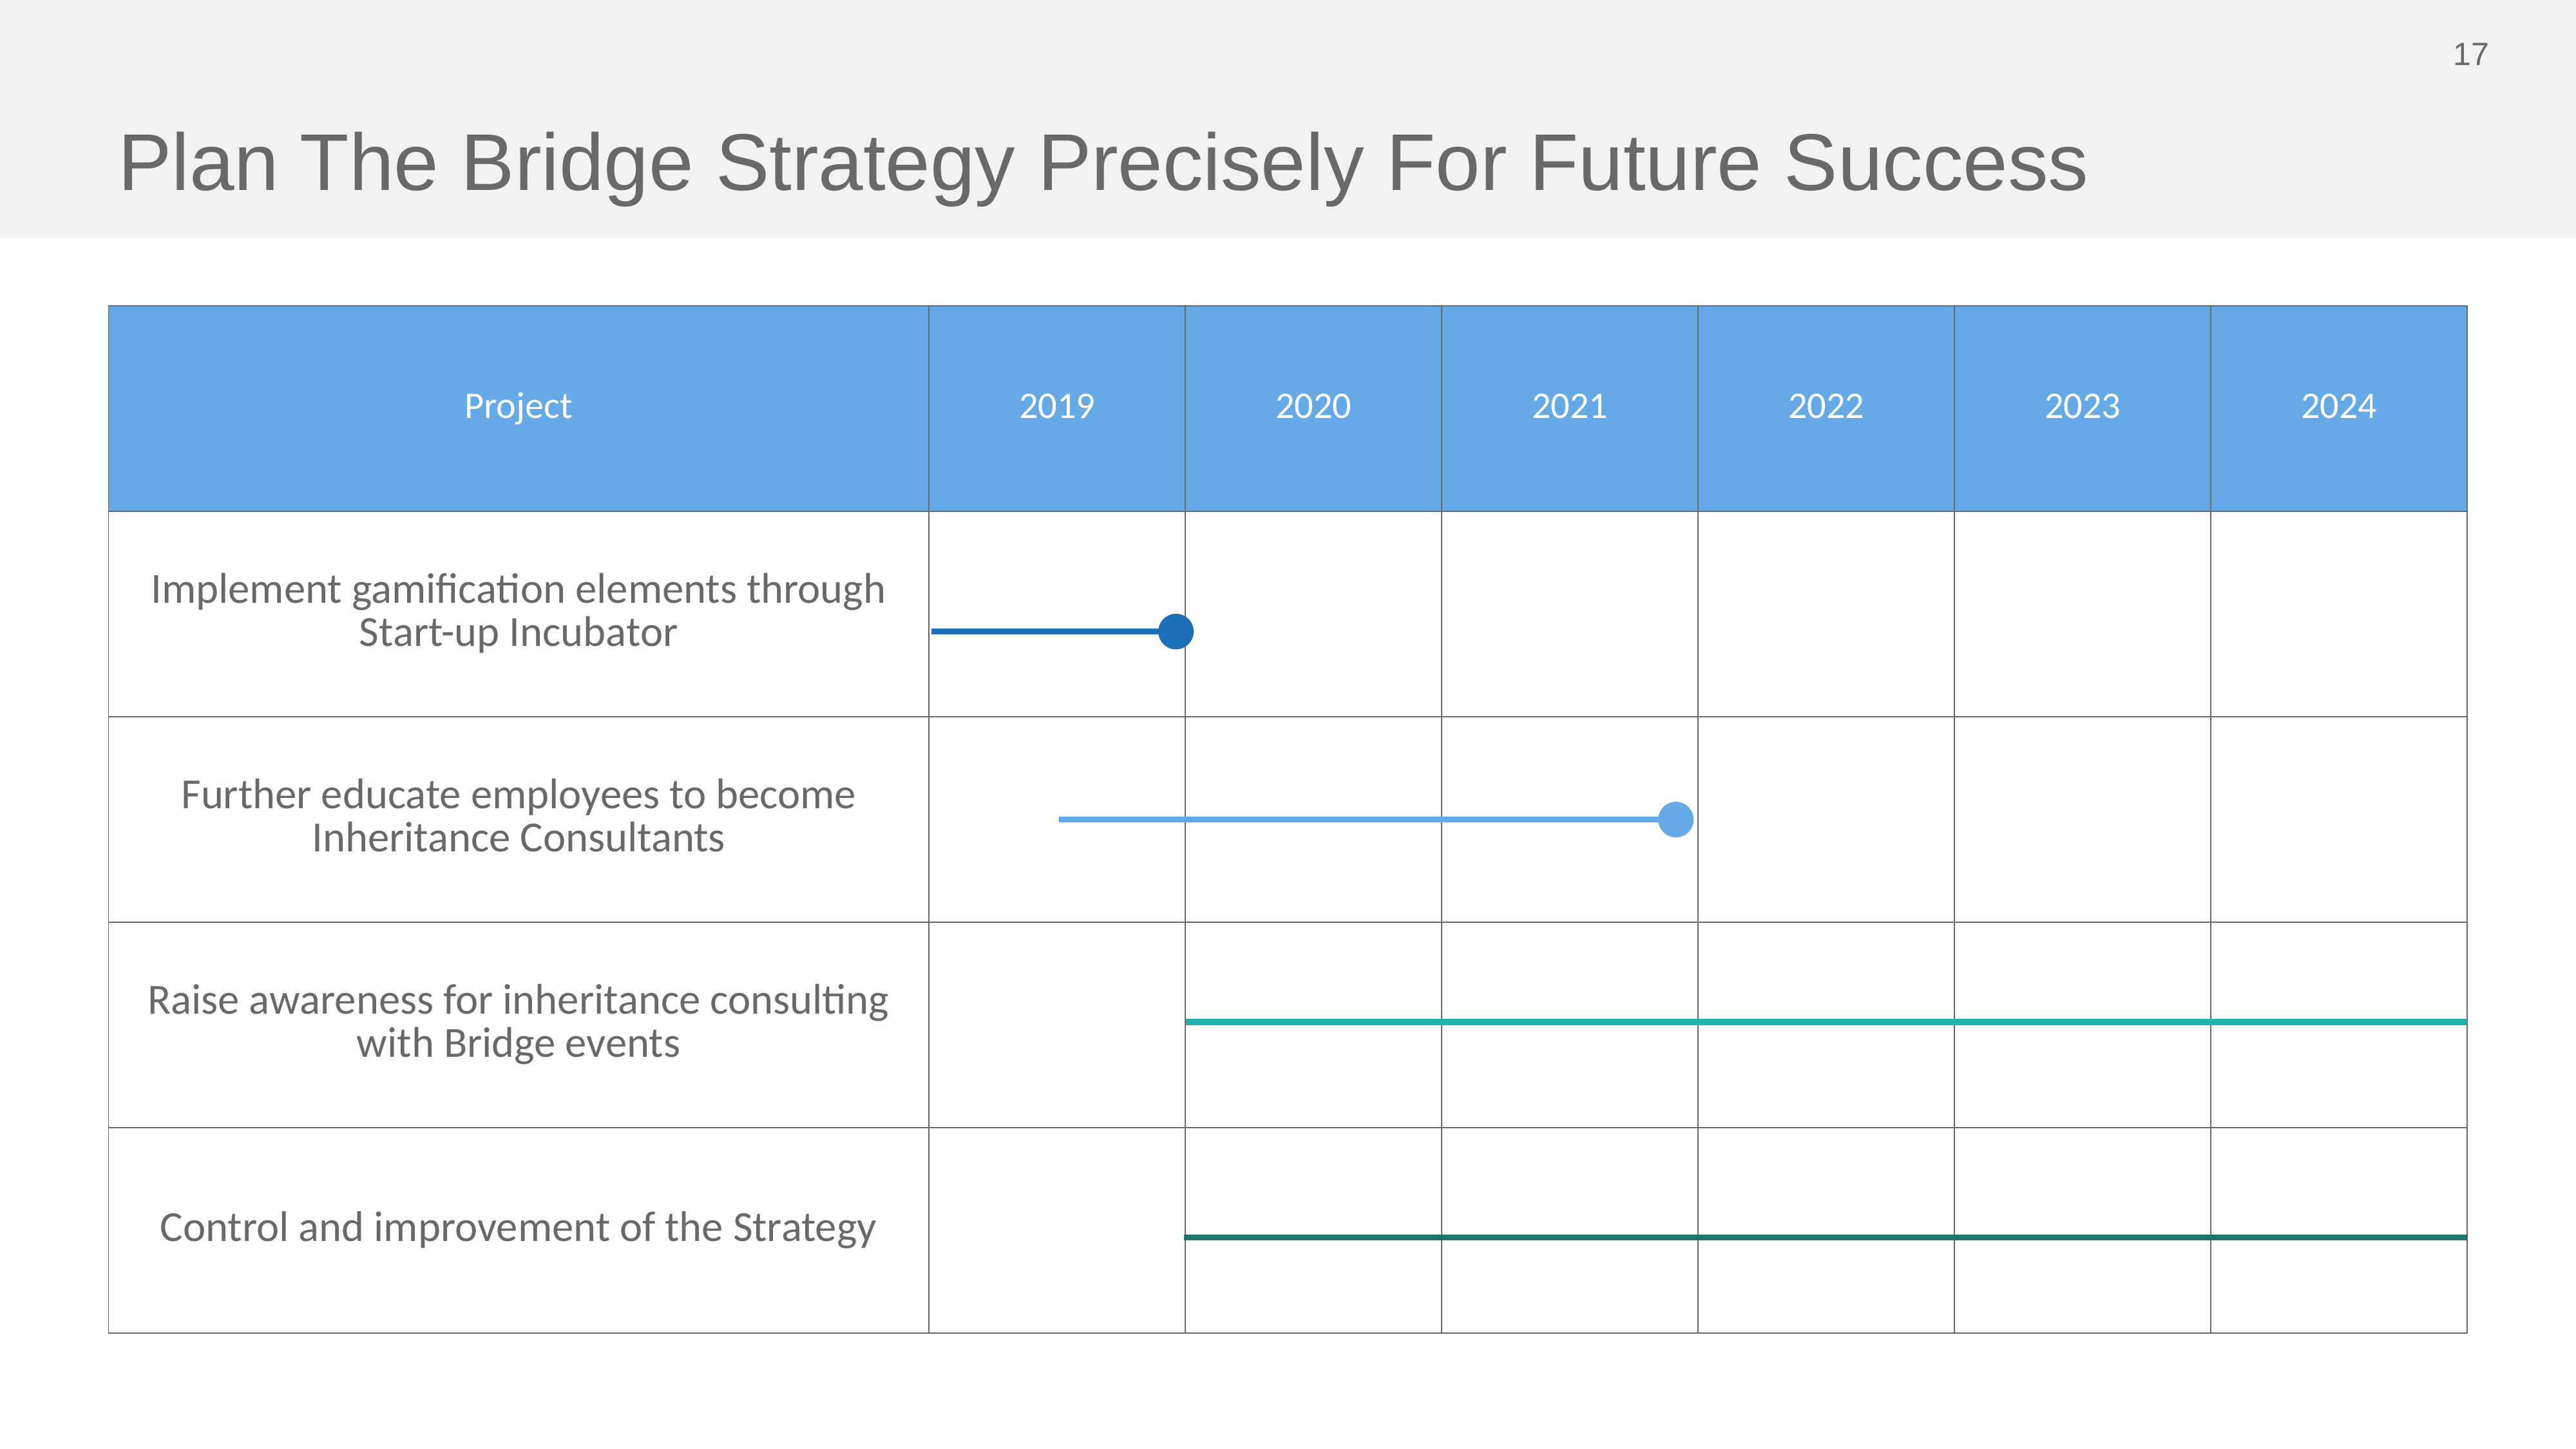

# Plan The Bridge Strategy Precisely For Future Success
| Project | 2019 | 2020 | 2021 | 2022 | 2023 | 2024 |
| --- | --- | --- | --- | --- | --- | --- |
| Implement gamification elements through Start-up Incubator |  |  |  |  |  |  |
| Further educate employees to become Inheritance Consultants |  |  |  |  |  |  |
| Raise awareness for inheritance consulting with Bridge events |  |  |  |  |  |  |
| Control and improvement of the Strategy |  |  |  |  |  |  |